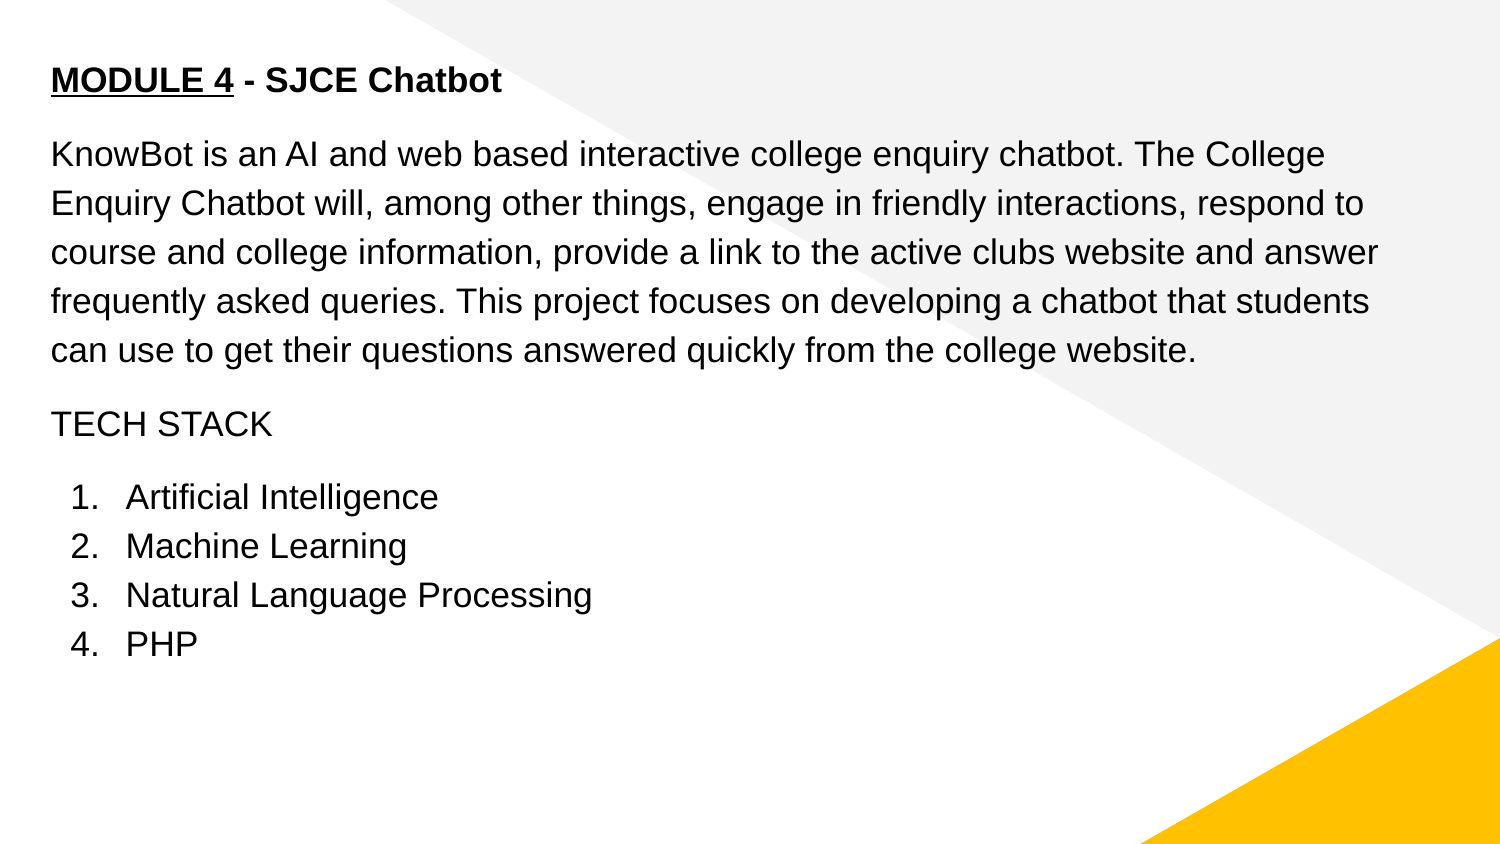

MODULE 4 - SJCE Chatbot
KnowBot is an AI and web based interactive college enquiry chatbot. The College Enquiry Chatbot will, among other things, engage in friendly interactions, respond to course and college information, provide a link to the active clubs website and answer frequently asked queries. This project focuses on developing a chatbot that students can use to get their questions answered quickly from the college website.
TECH STACK
Artificial Intelligence
Machine Learning
Natural Language Processing
PHP